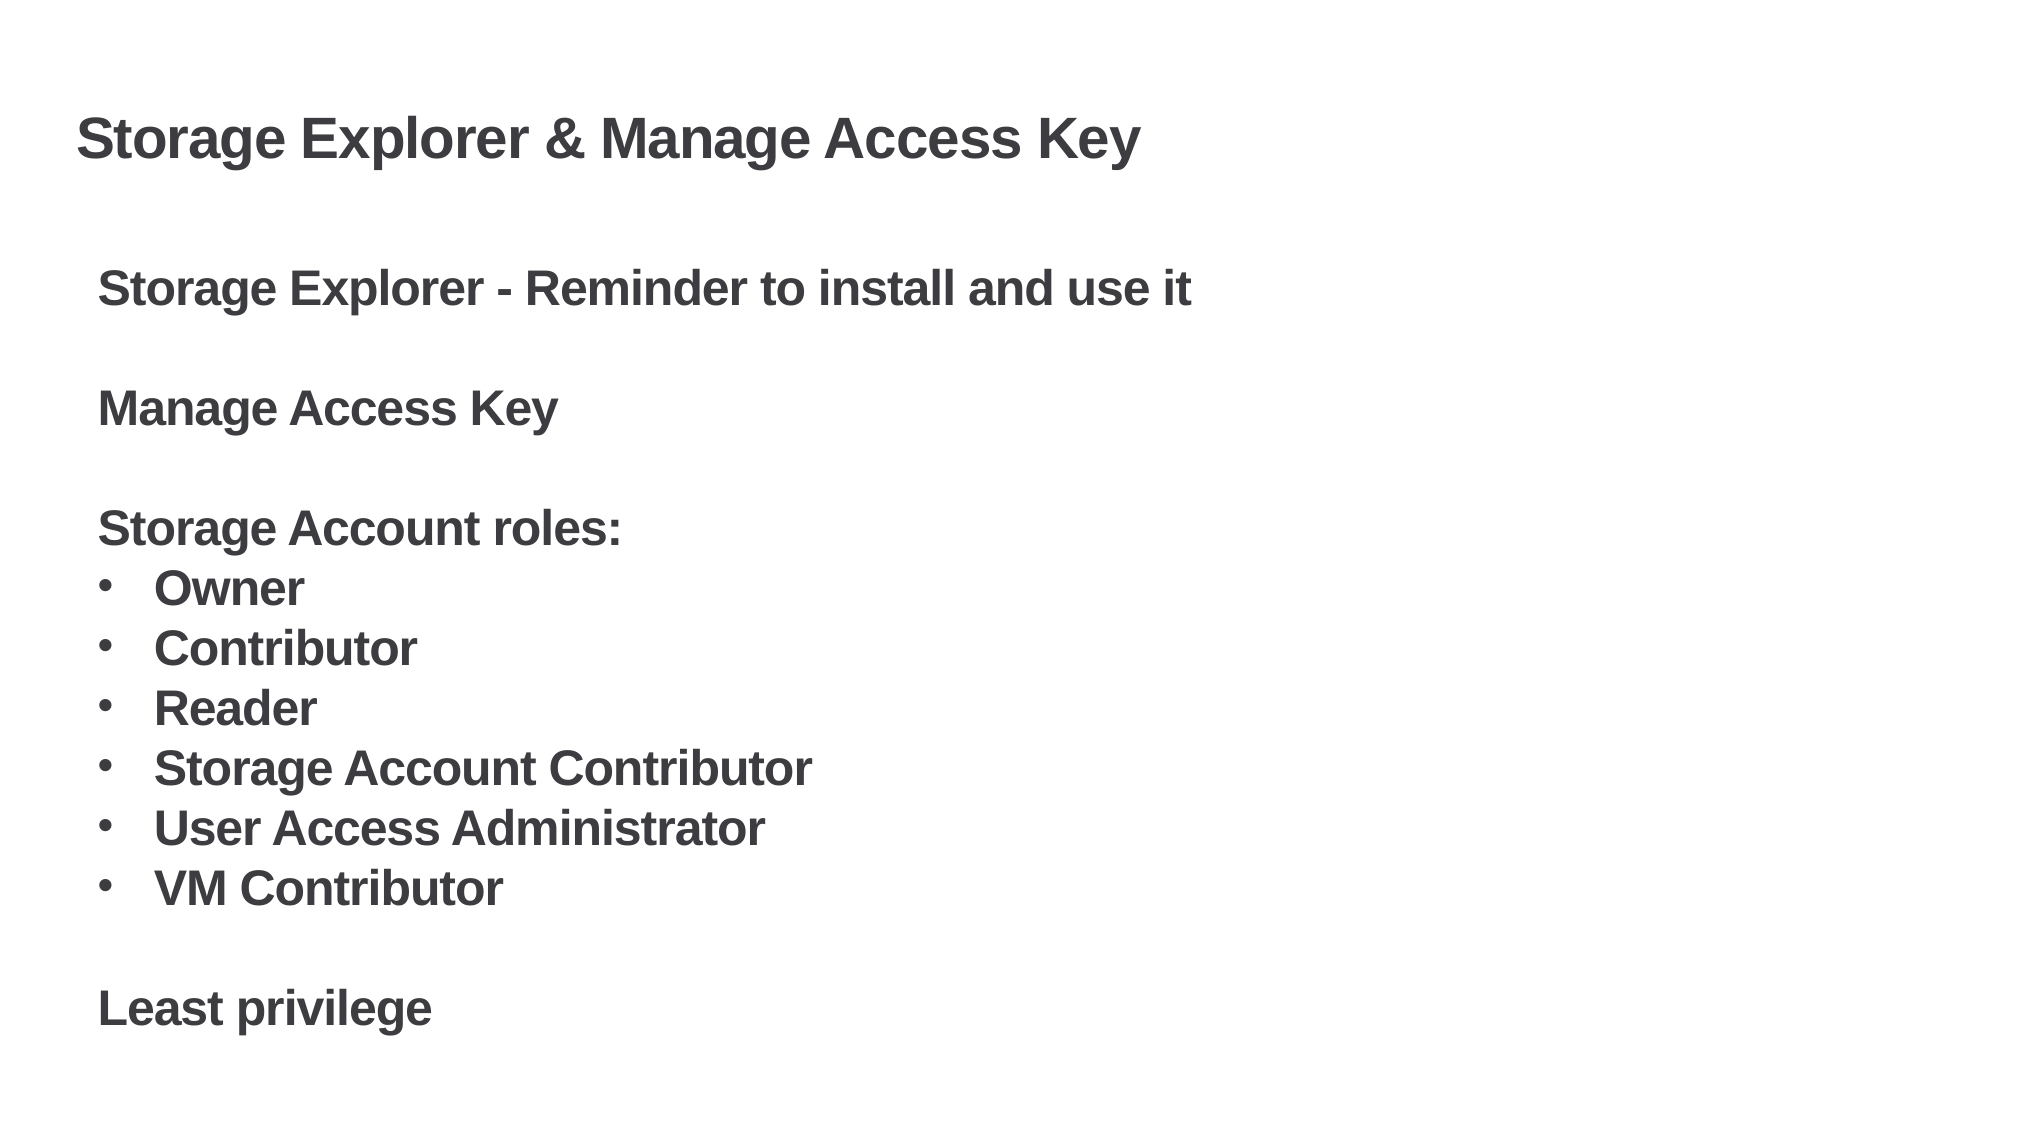

# Storage Explorer & Manage Access Key
Storage Explorer - Reminder to install and use it

Manage Access Key

Storage Account roles:
Owner
Contributor
Reader
Storage Account Contributor
User Access Administrator
VM Contributor

Least privilege